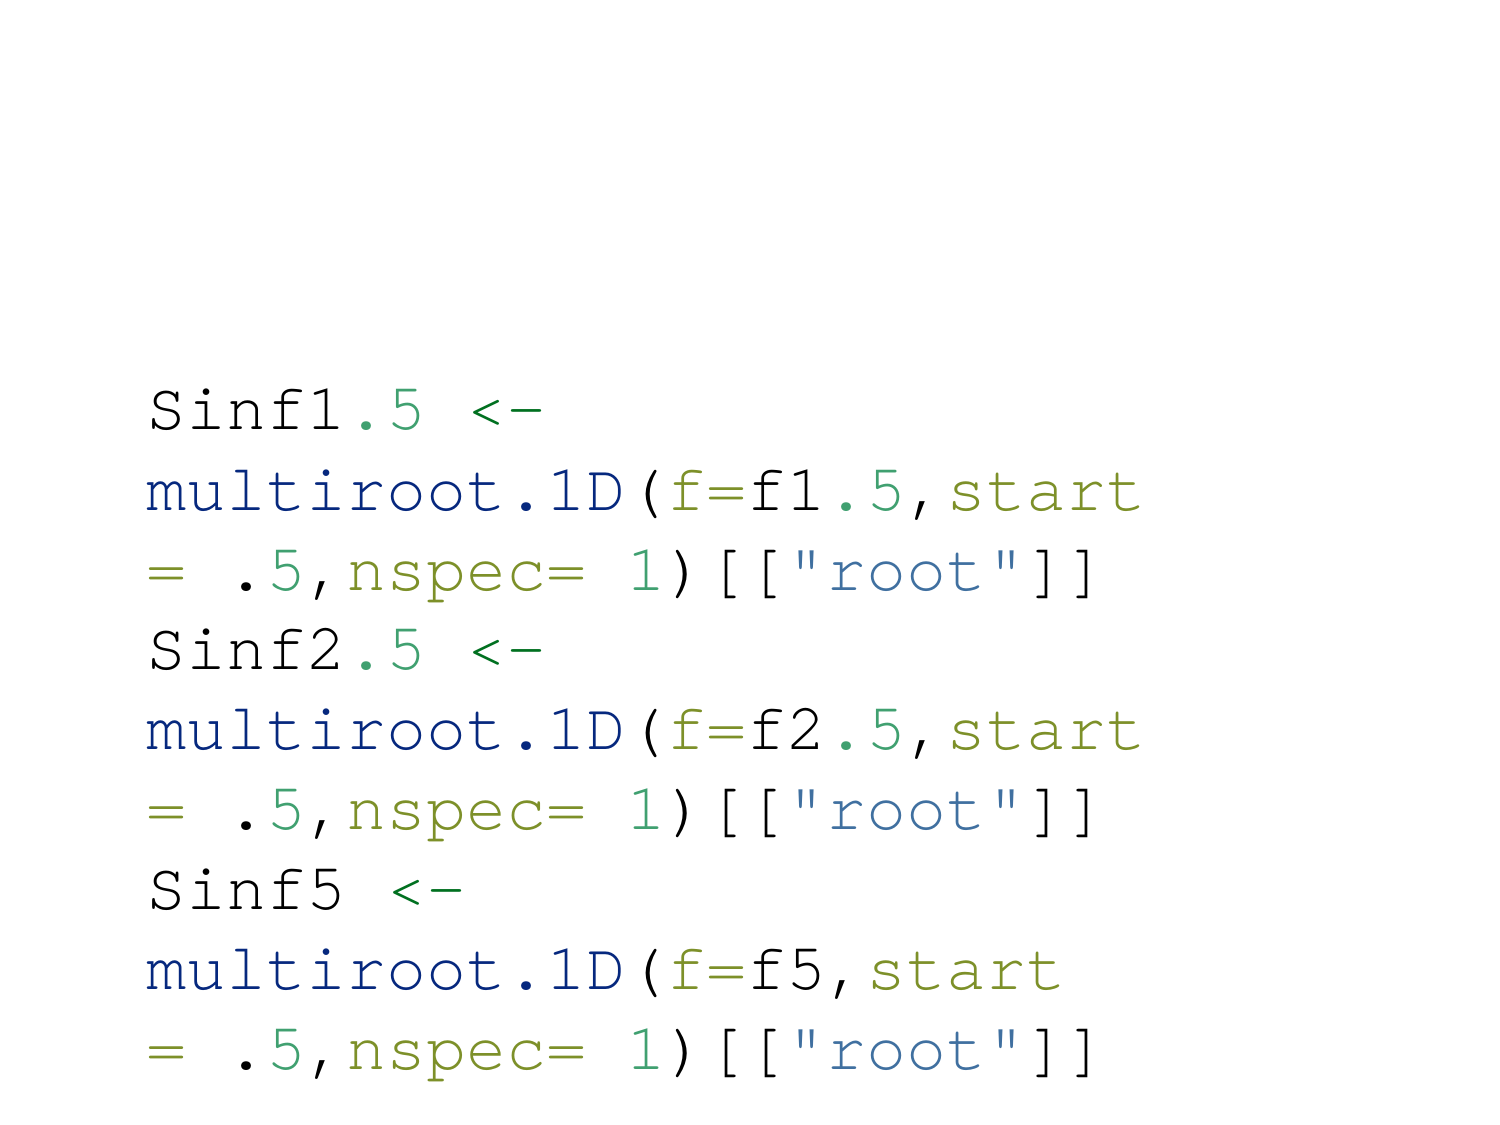

Sinf1.5 <- multiroot.1D(f=f1.5,start = .5,nspec= 1)[["root"]]
Sinf2.5 <- multiroot.1D(f=f2.5,start = .5,nspec= 1)[["root"]]
Sinf5 <- multiroot.1D(f=f5,start = .5,nspec= 1)[["root"]]
S1.5max <- 1/1.5
S2.5max <- 1/2.5
S5max <- 1/5